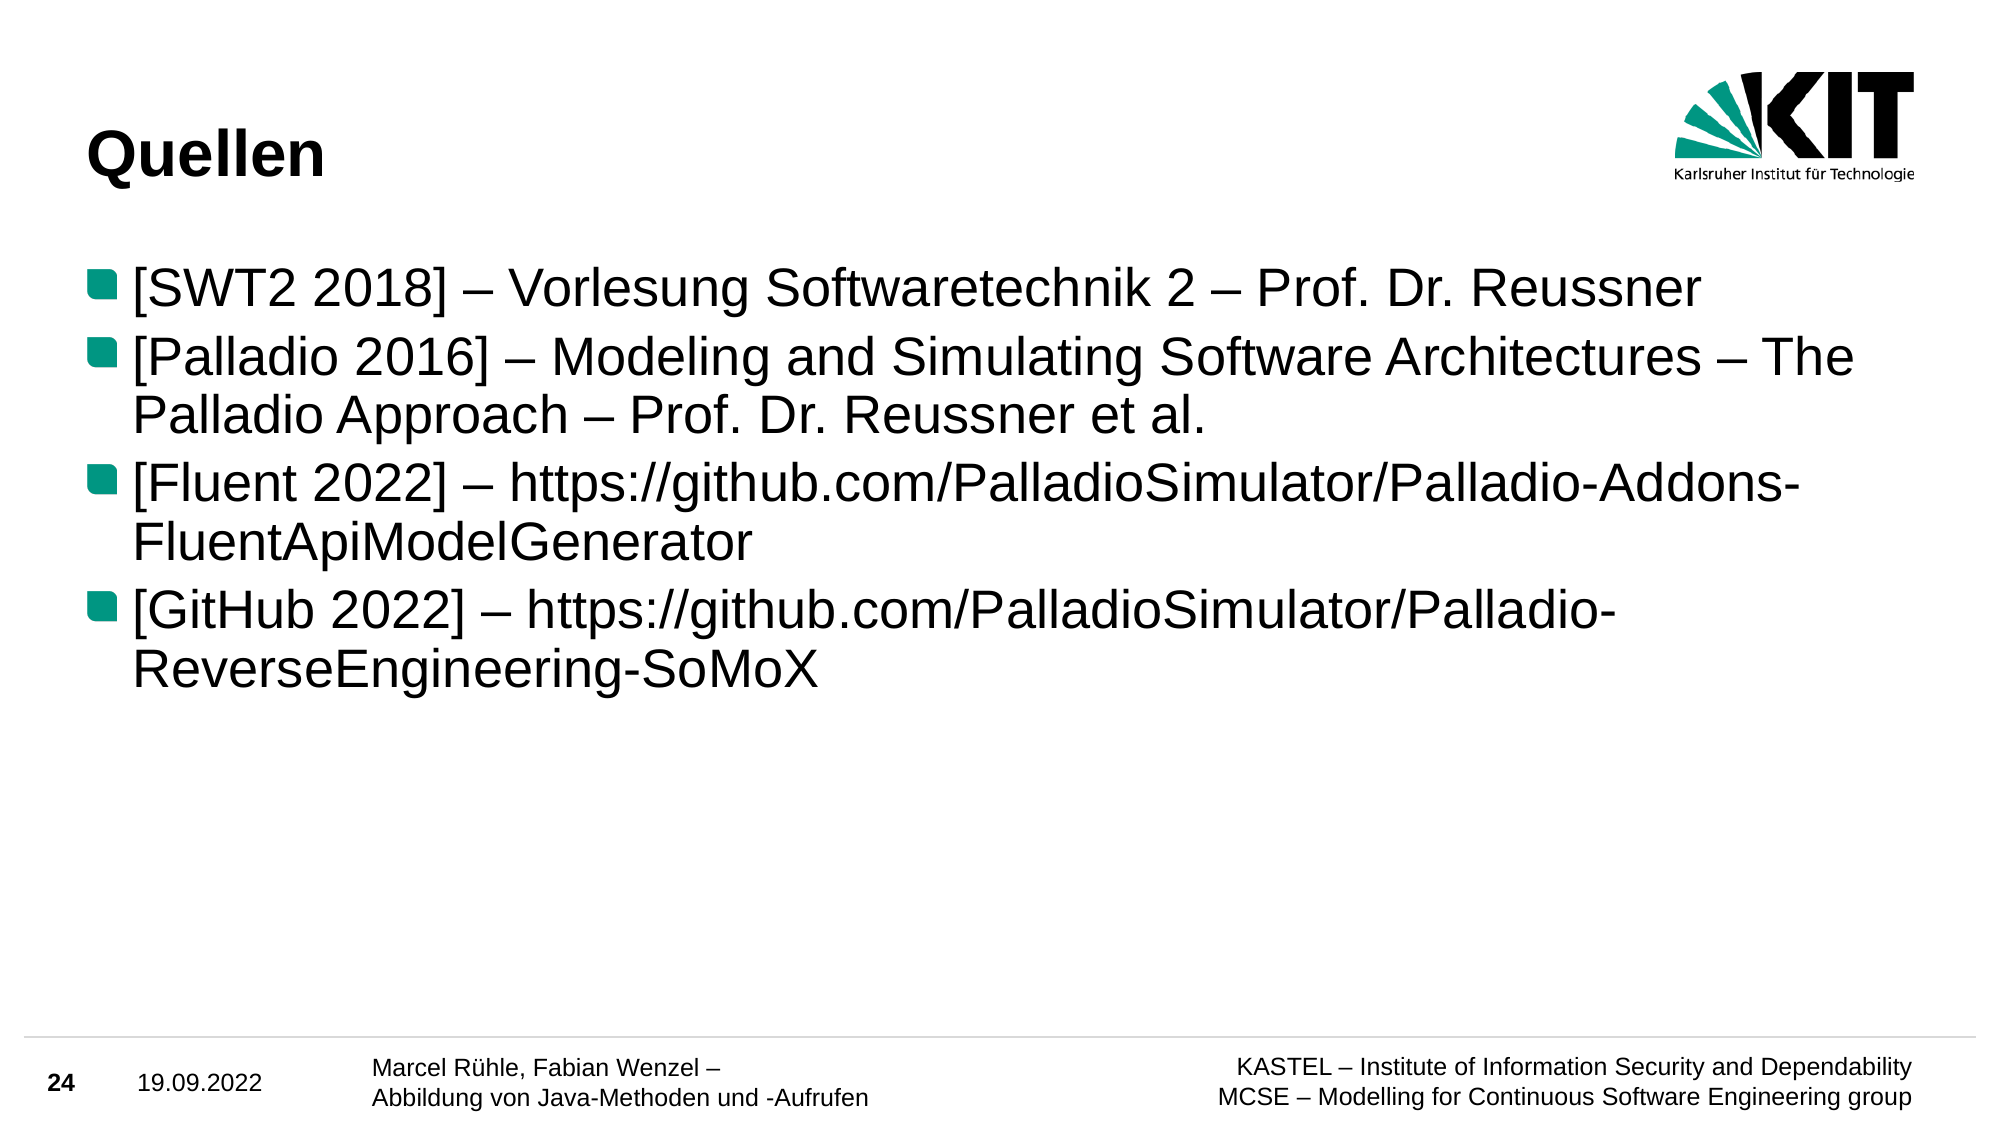

# Quellen
[SWT2 2018] – Vorlesung Softwaretechnik 2 – Prof. Dr. Reussner
[Palladio 2016] – Modeling and Simulating Software Architectures – The Palladio Approach – Prof. Dr. Reussner et al.
[Fluent 2022] – https://github.com/PalladioSimulator/Palladio-Addons-FluentApiModelGenerator
[GitHub 2022] – https://github.com/PalladioSimulator/Palladio-ReverseEngineering-SoMoX

24
19.09.2022